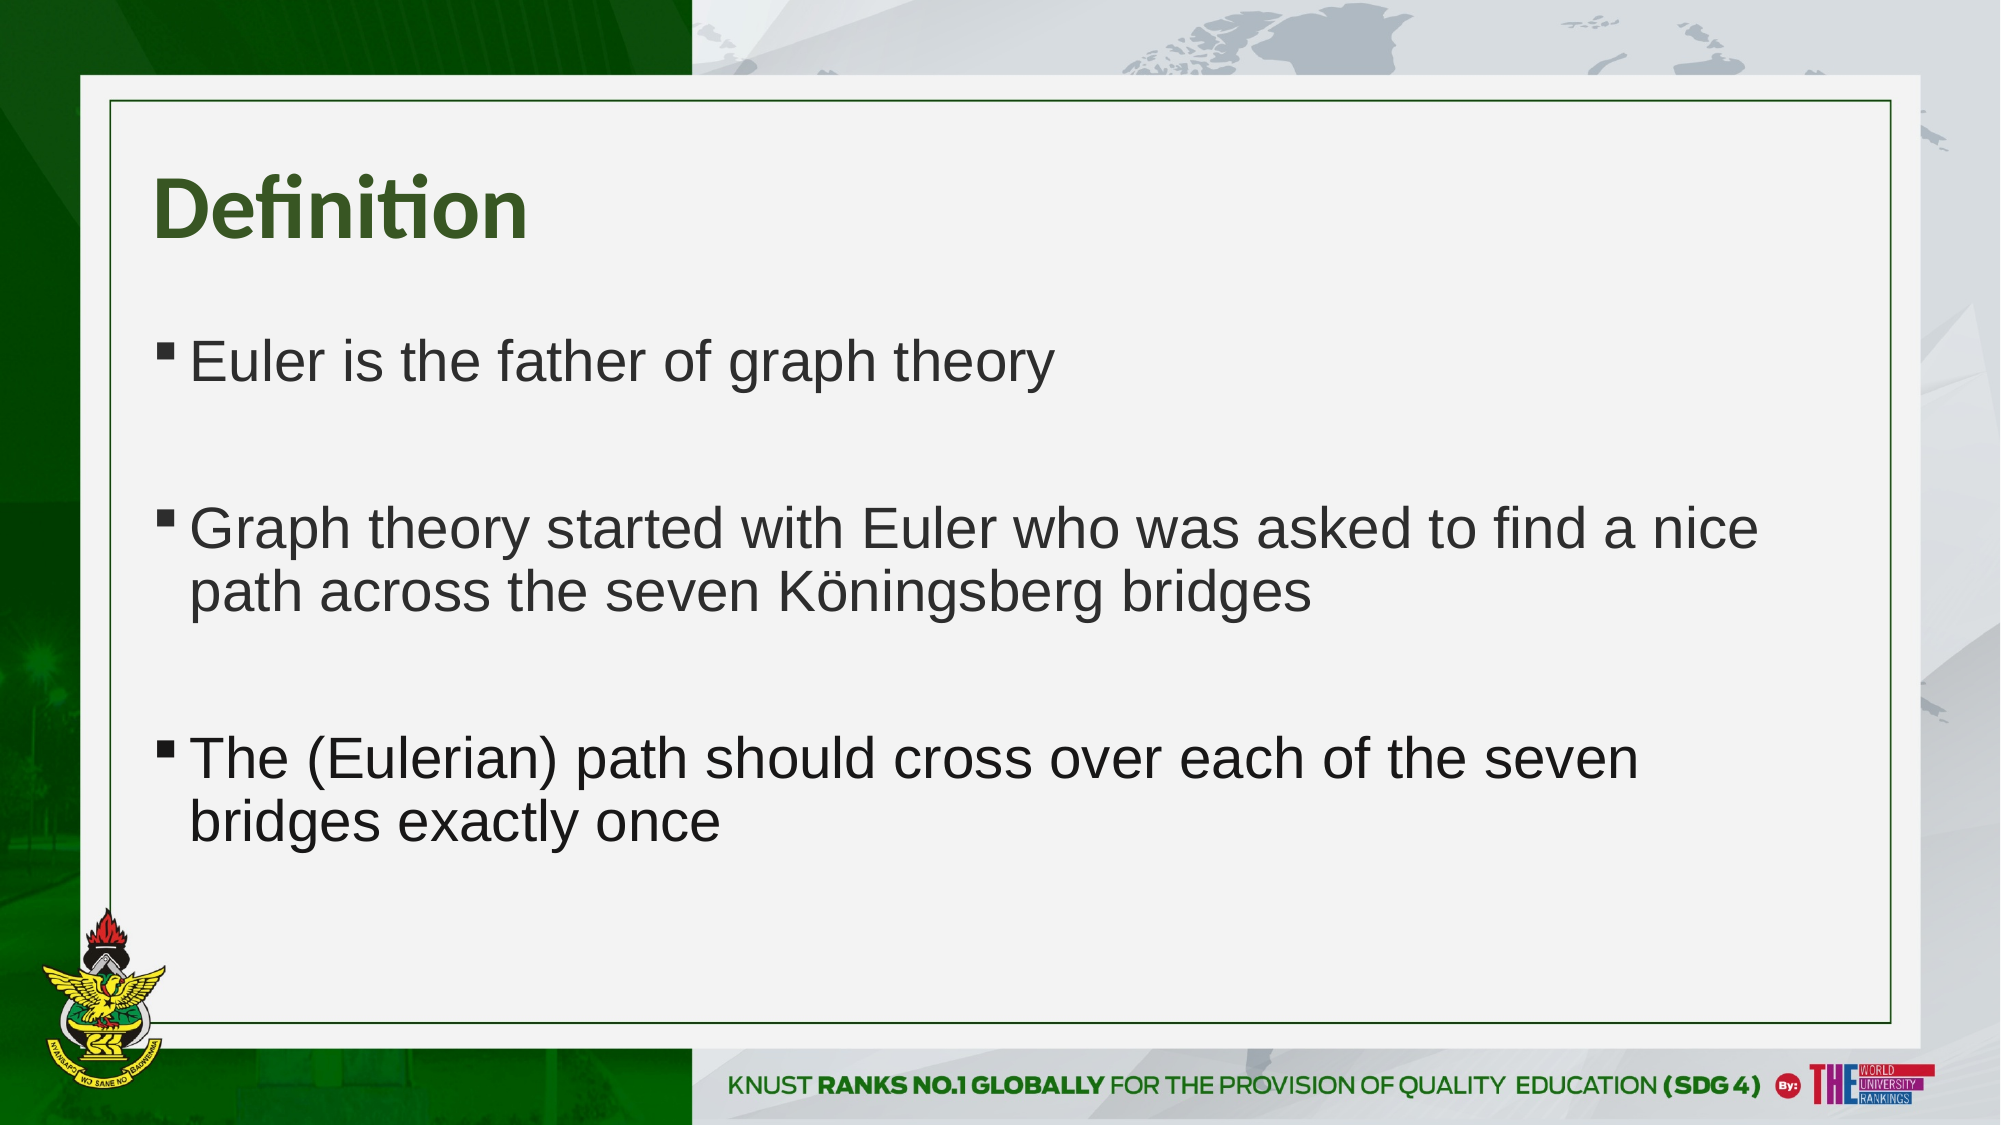

# Definition
Euler is the father of graph theory

Graph theory started with Euler who was asked to find a nice path across the seven Köningsberg bridges

The (Eulerian) path should cross over each of the seven bridges exactly once